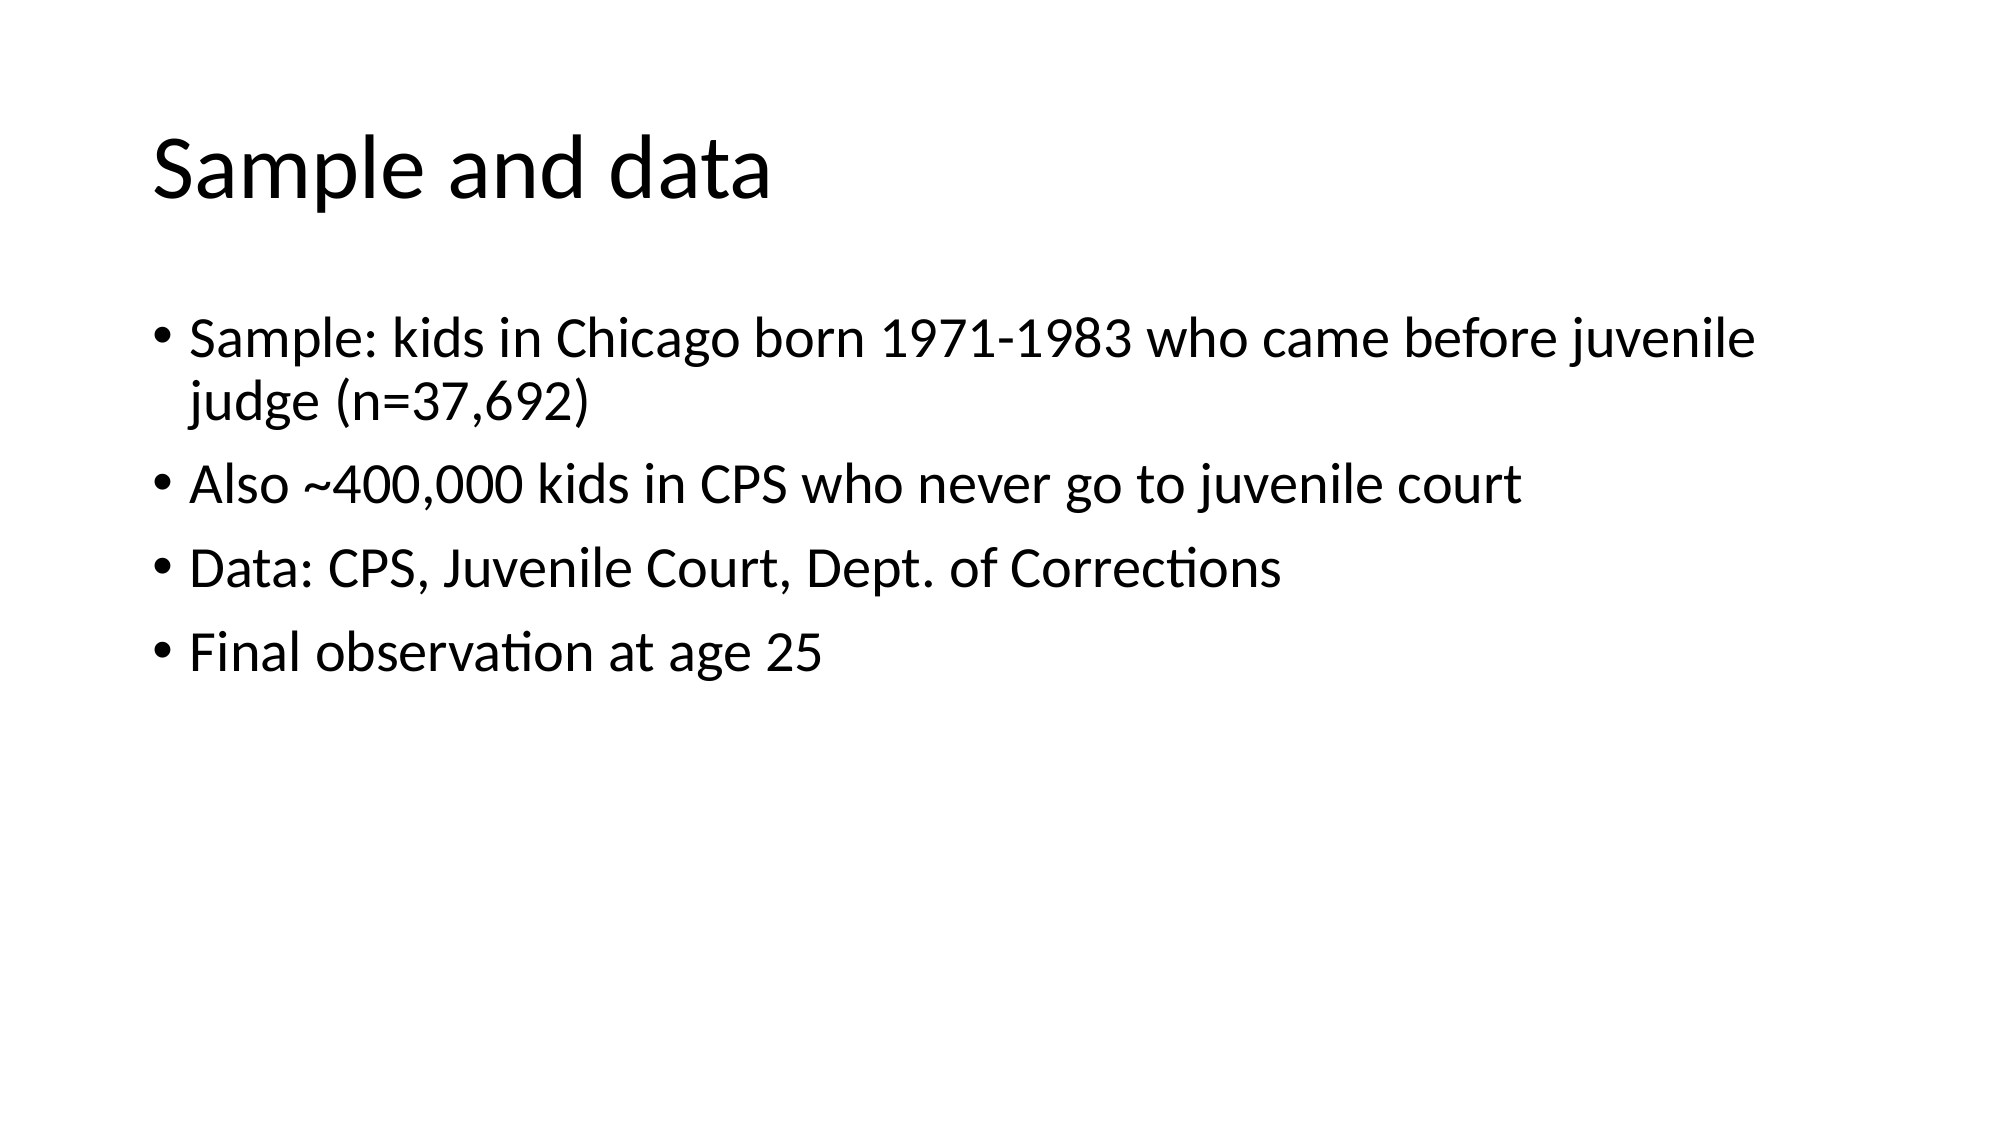

# Sample and data
Sample: kids in Chicago born 1971-1983 who came before juvenile judge (n=37,692)
Also ~400,000 kids in CPS who never go to juvenile court
Data: CPS, Juvenile Court, Dept. of Corrections
Final observation at age 25